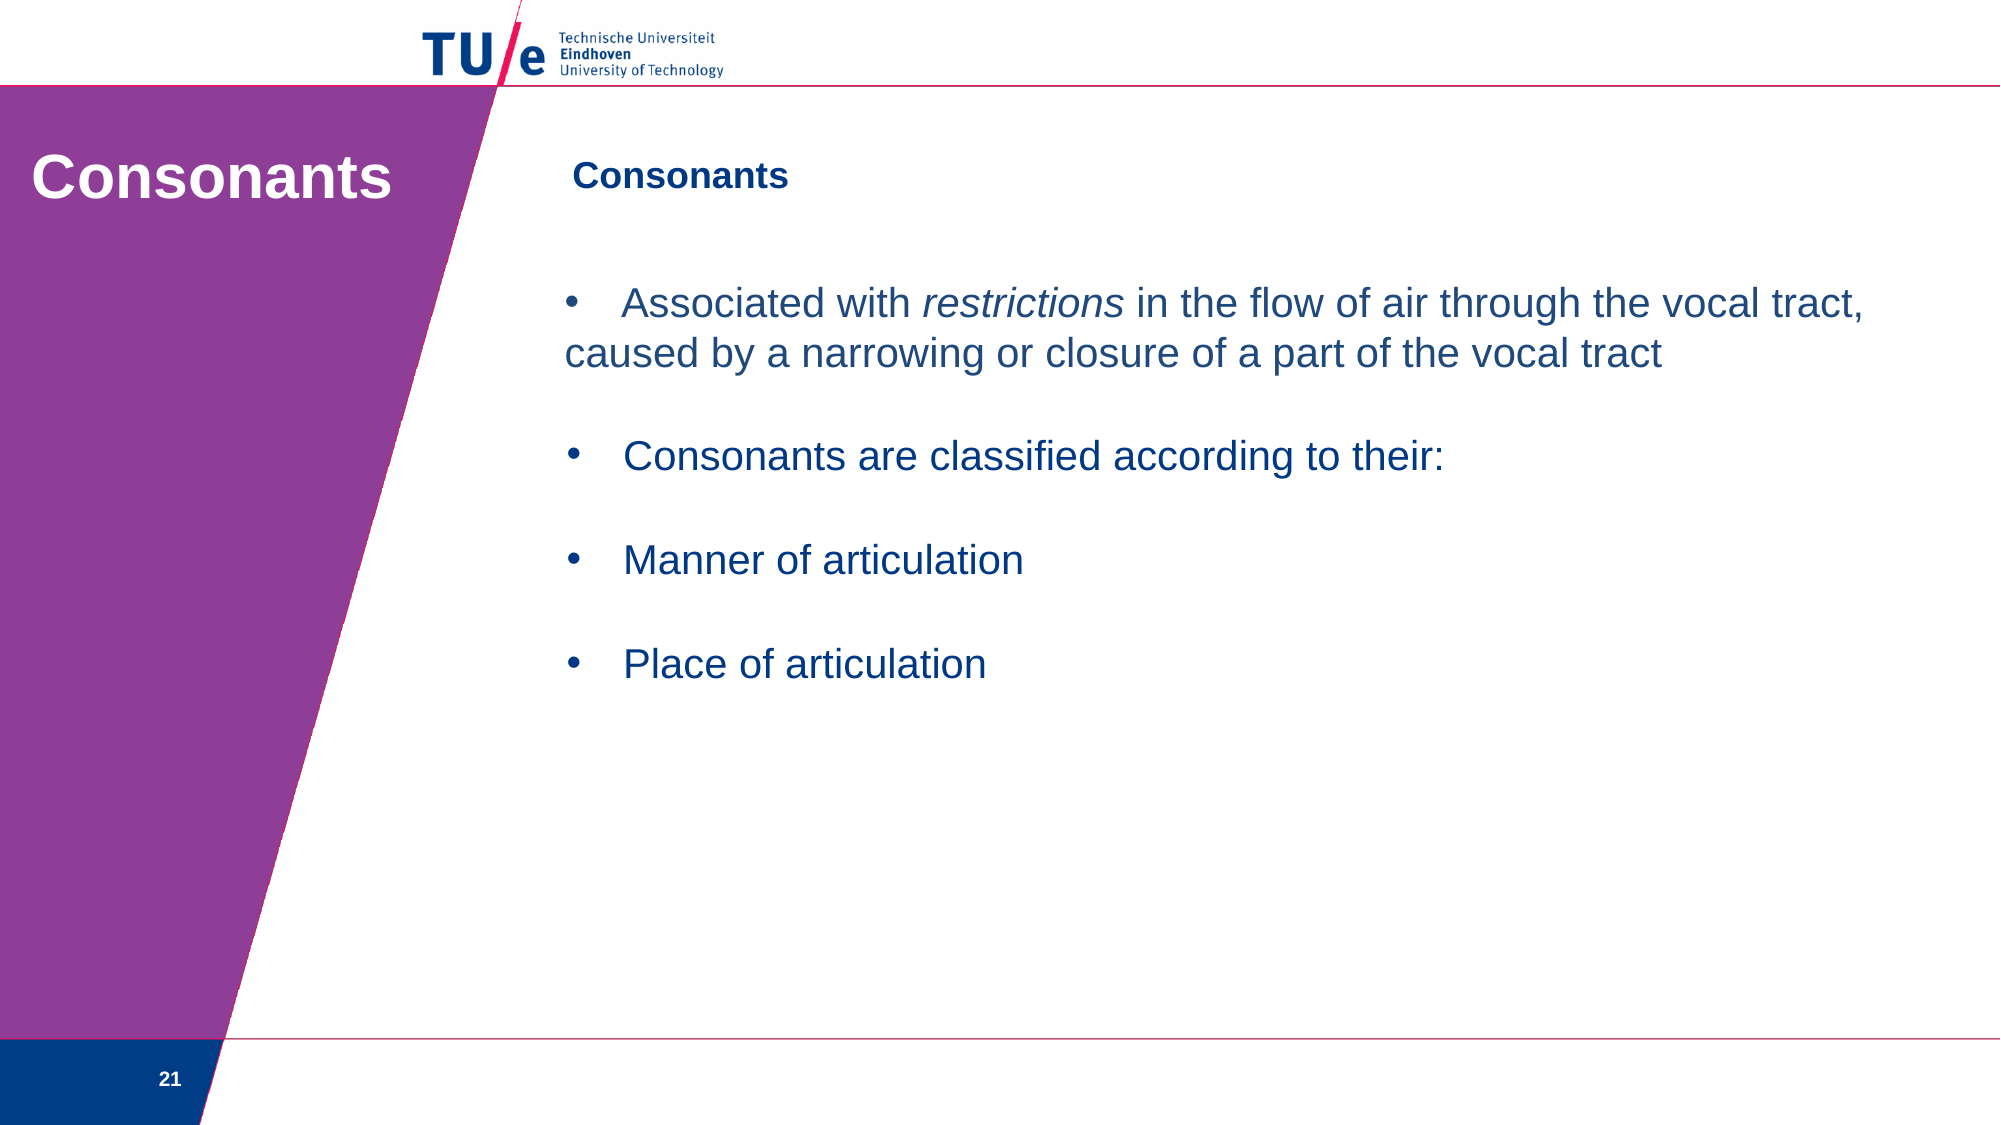

# Consonants

Consonants

Associated with restrictions in the flow of air through the vocal tract,
caused by a narrowing or closure of a part of the vocal tract

Consonants are classified according to their:

Manner of articulation

Place of articulation

21